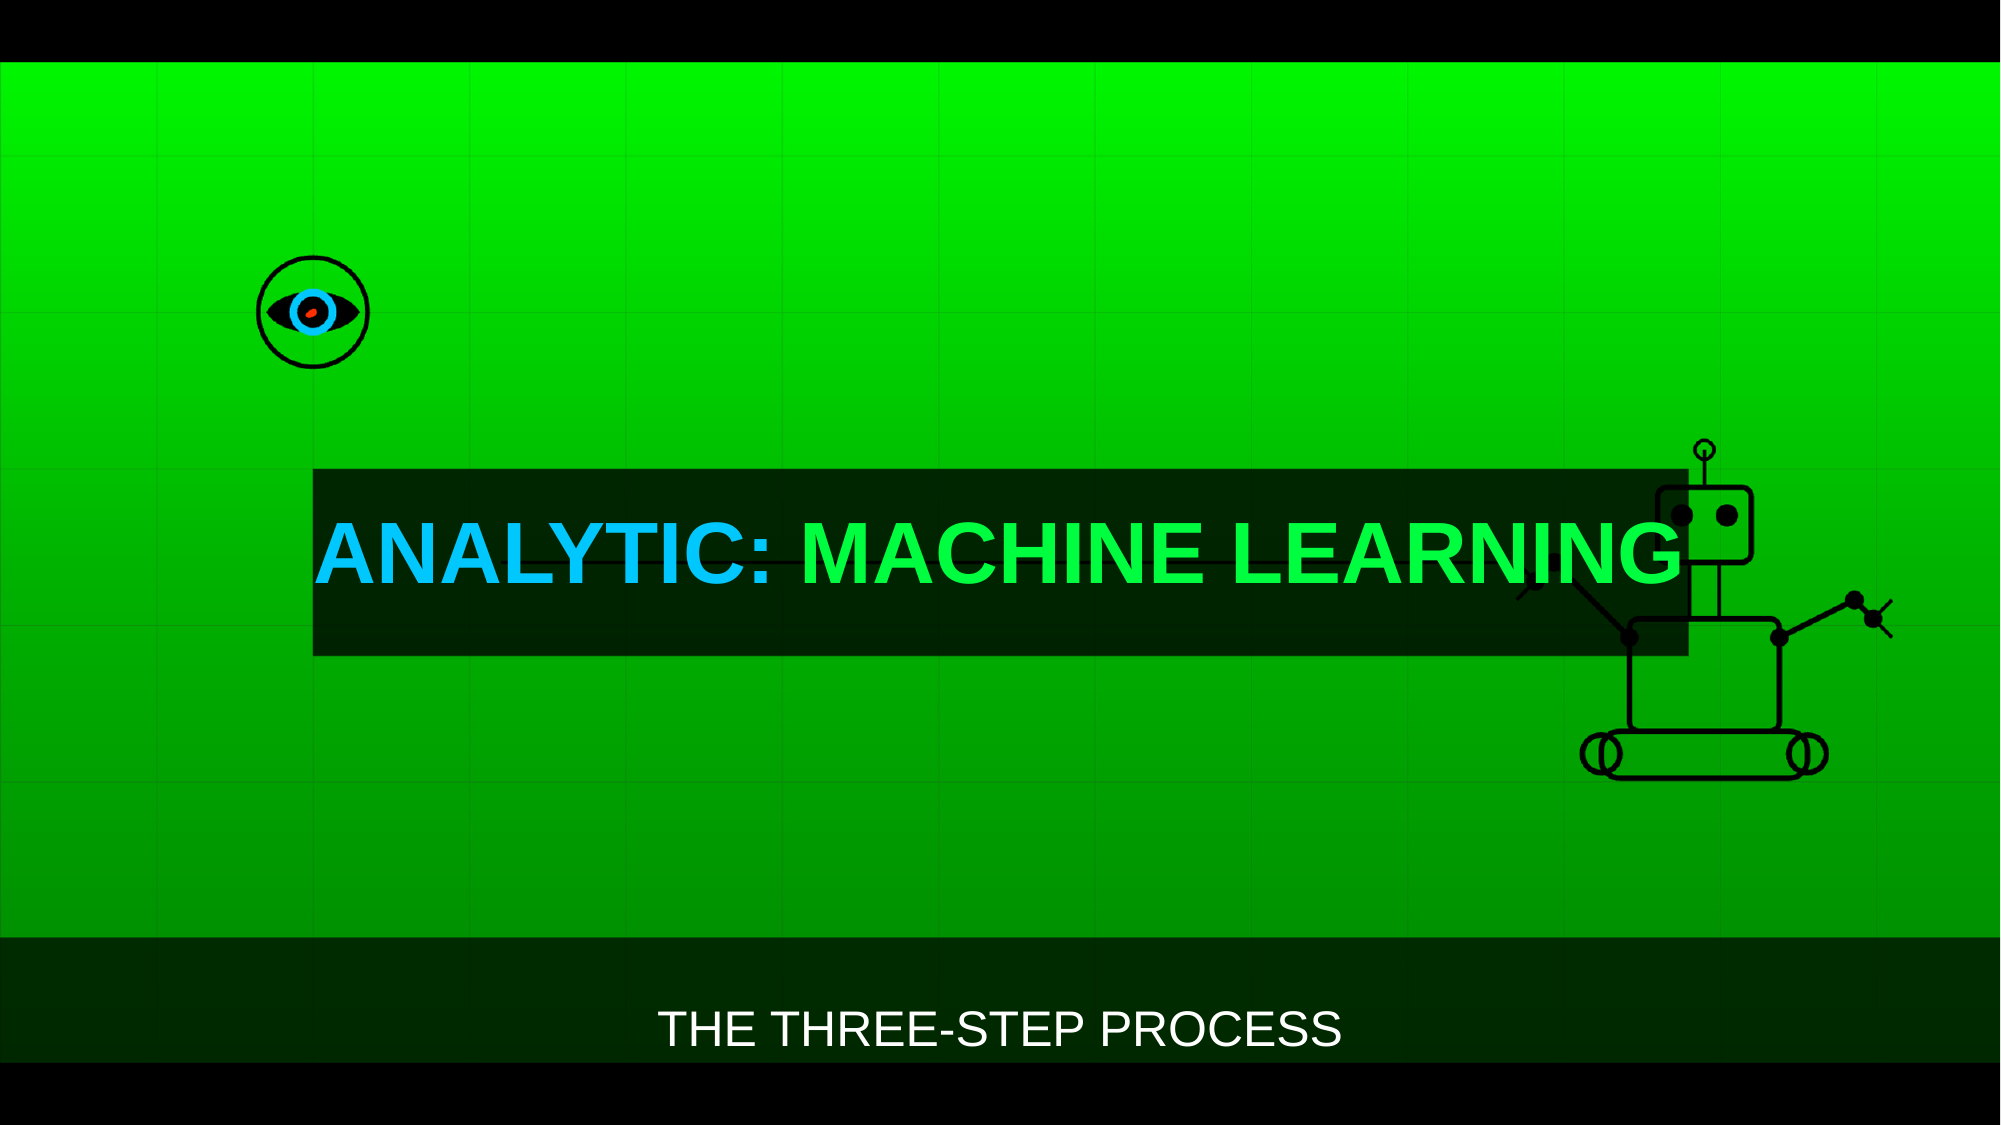

# ANALYTIC: MACHINE LEARNING
THE THREE-STEP PROCESS